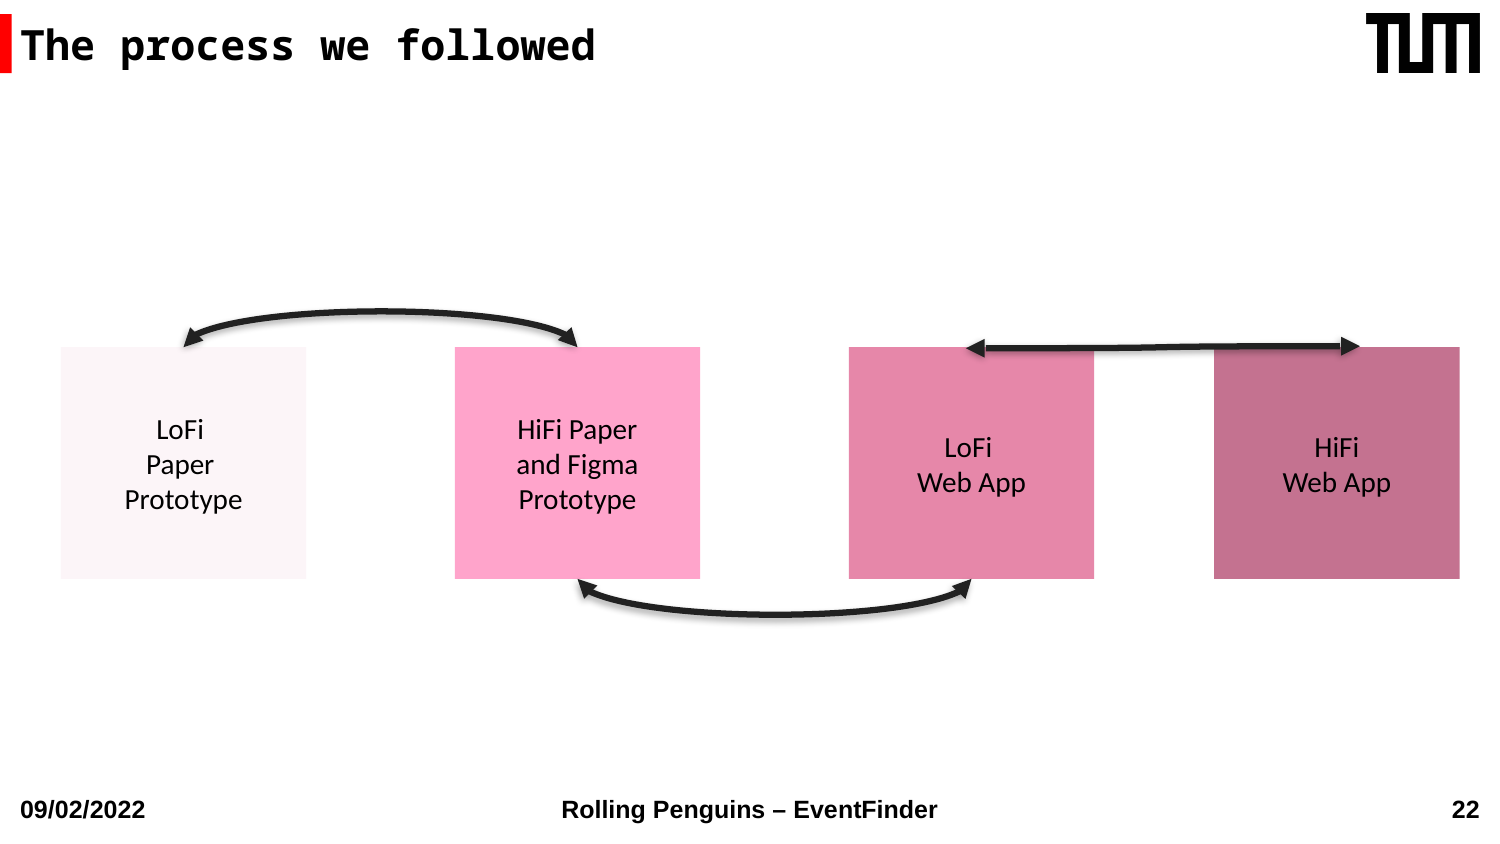

# The process we followed
LoFi
Paper
Prototype
HiFi Paper
and Figma Prototype
LoFi
Web App
HiFi
Web App
22